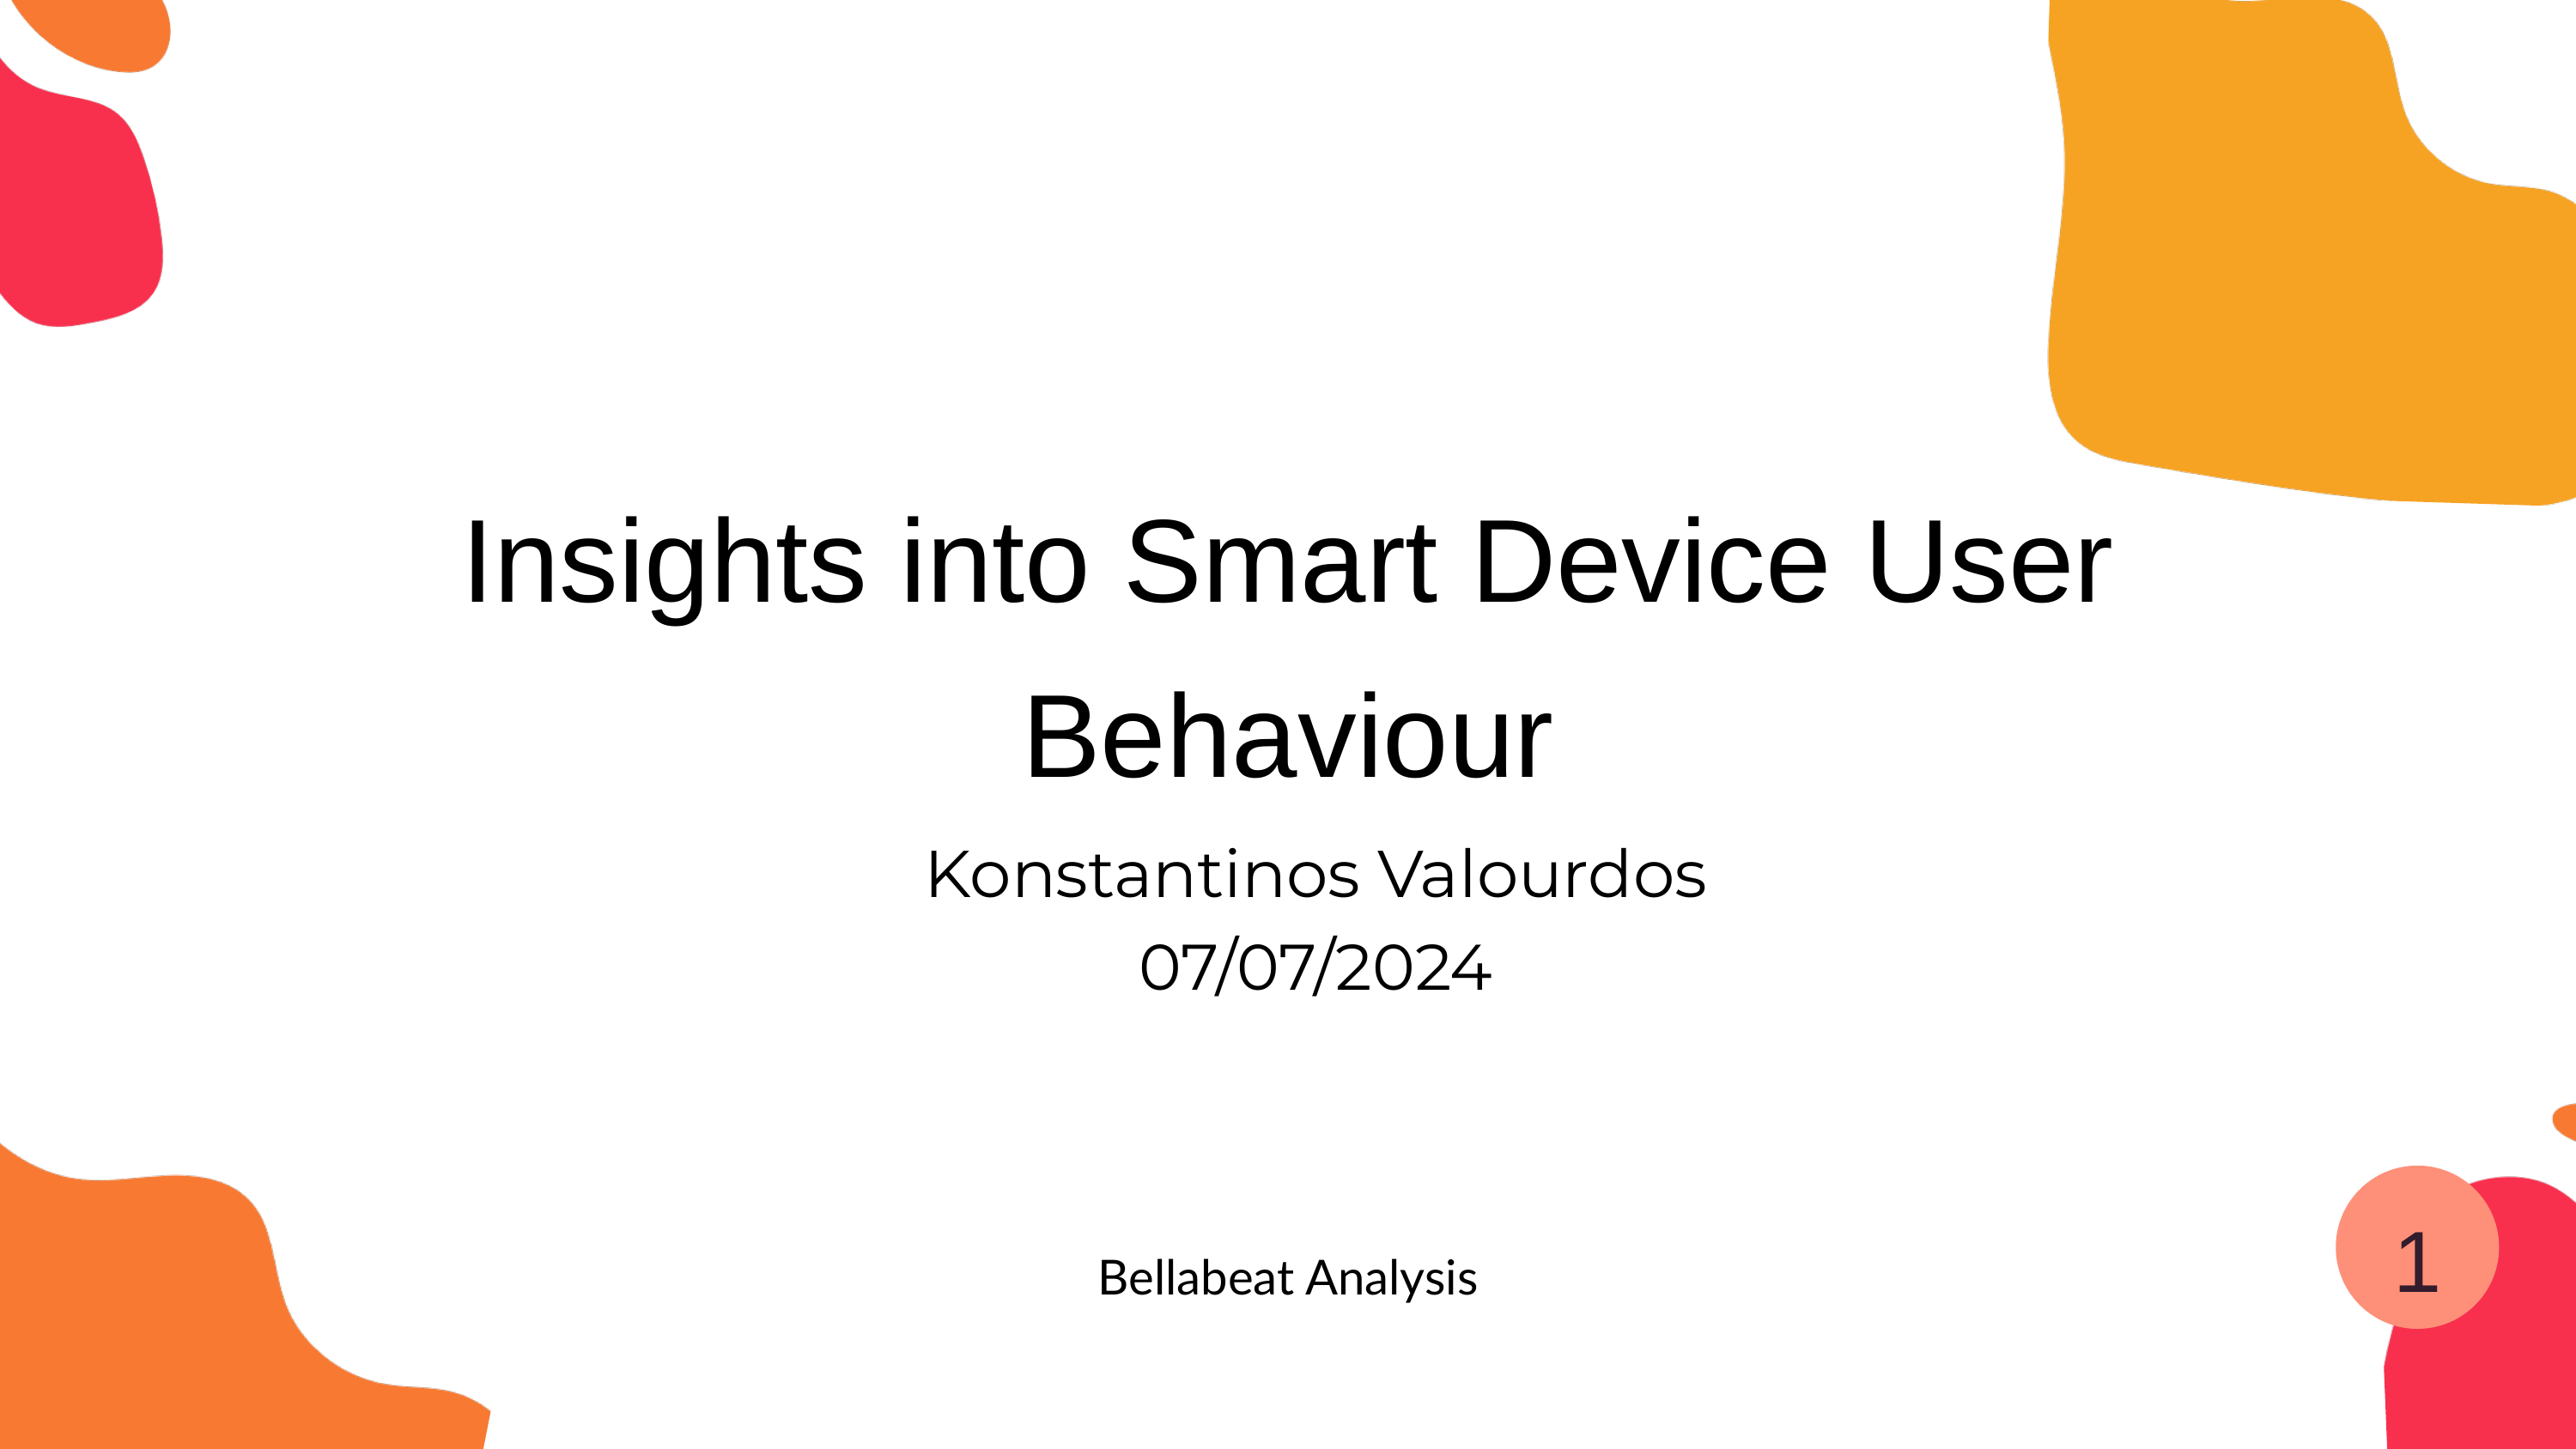

Insights into Smart Device User Behaviour
Konstantinos Valourdos
07/07/2024

1
Bellabeat Analysis